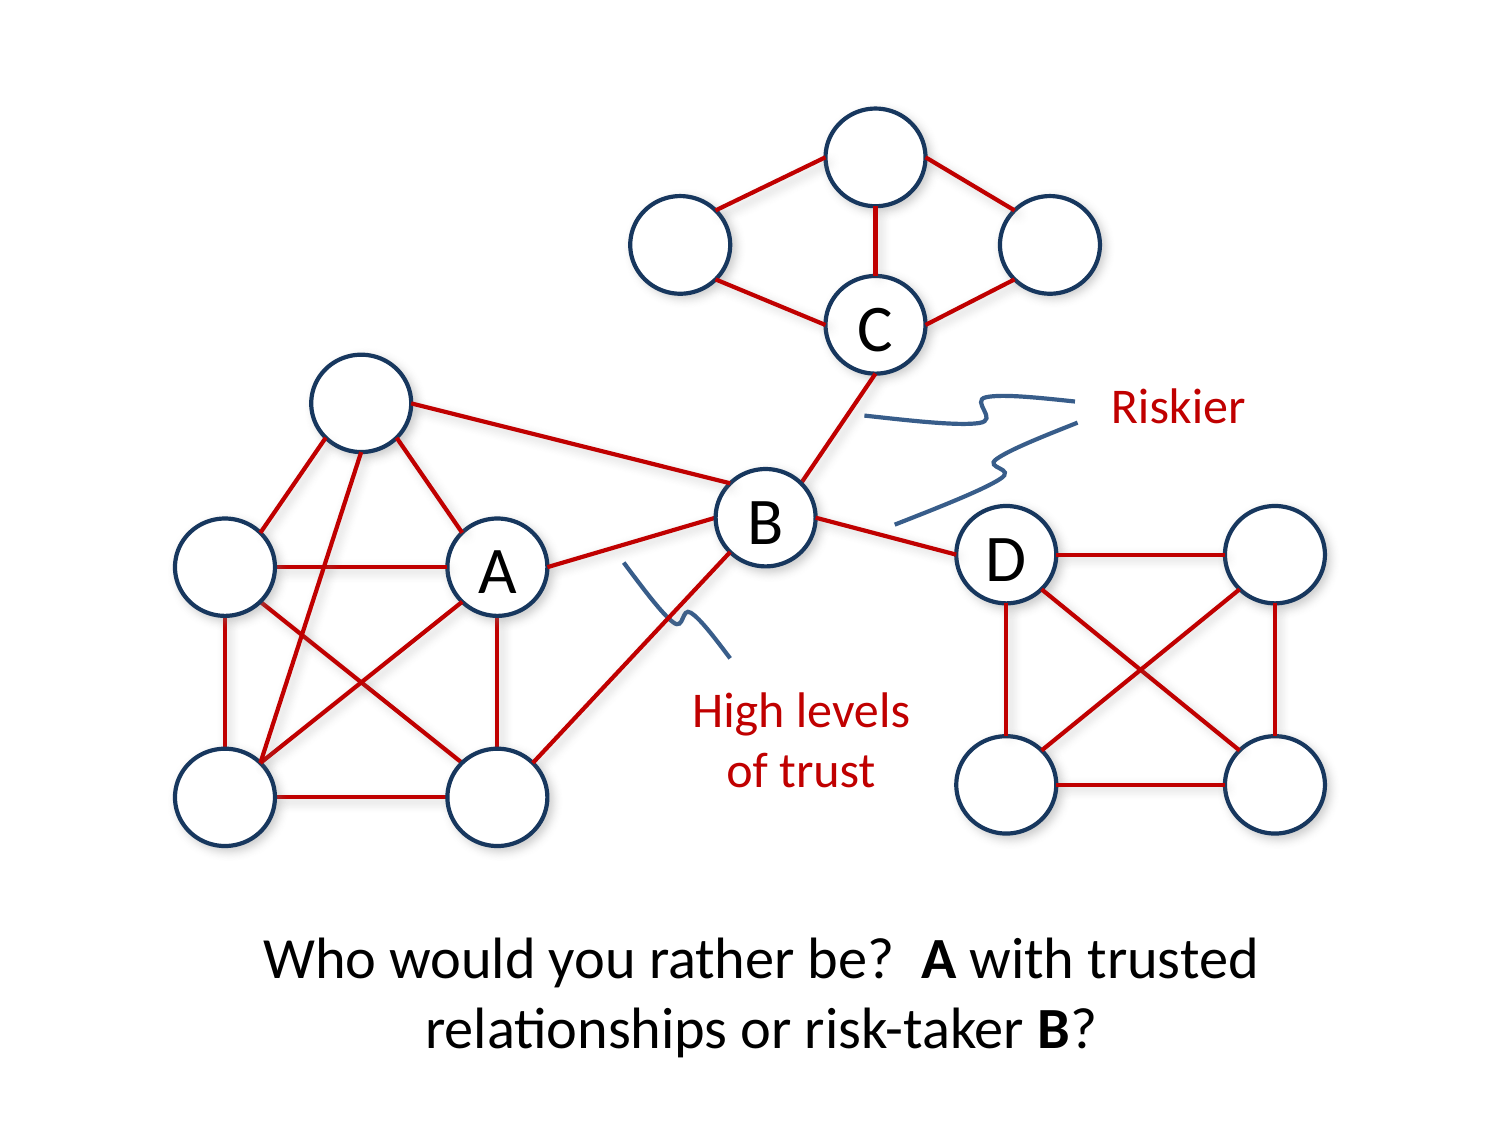

C

Riskier

B
D

A

High levels
of trust

Who would you rather be?  A with trusted relationships or risk-taker B?